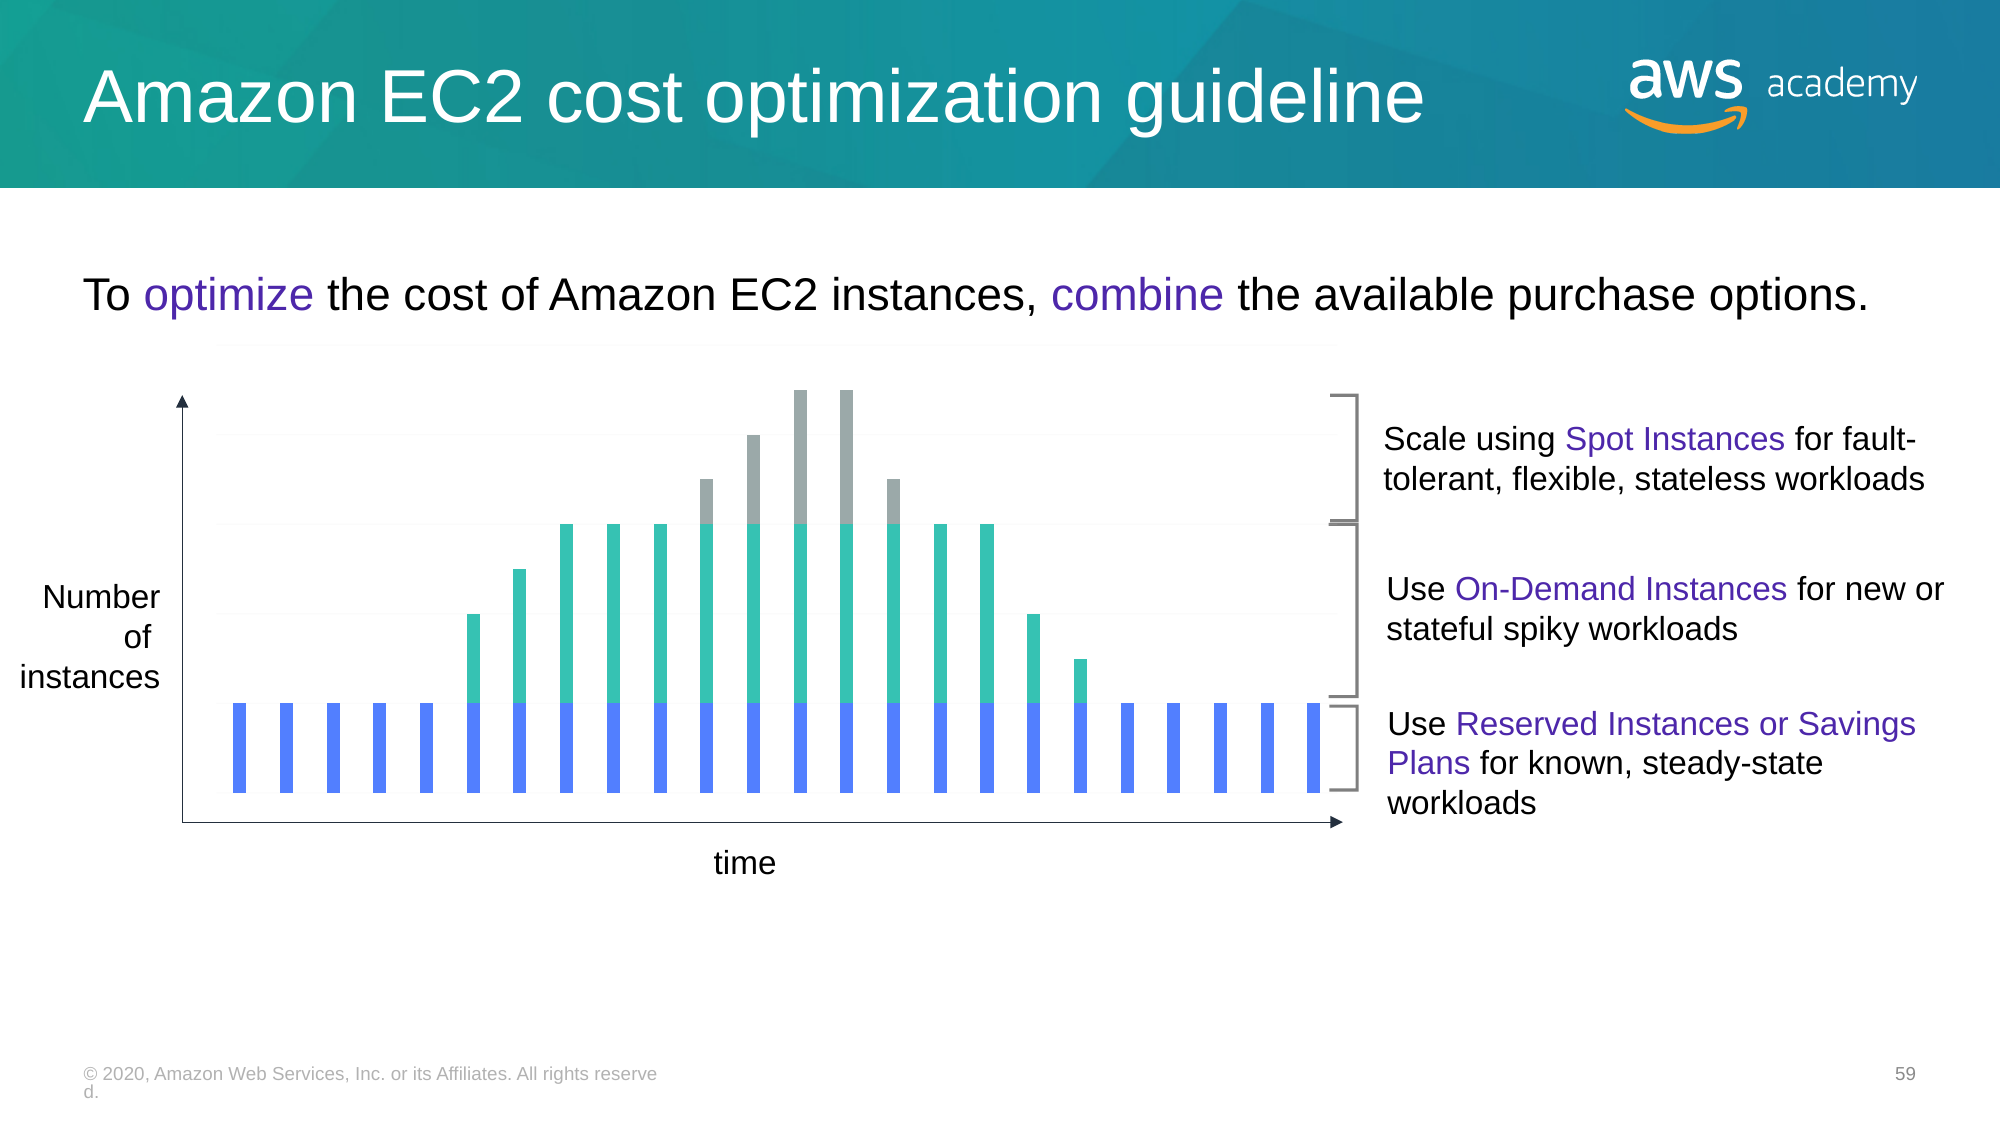

# Amazon EC2 cost optimization guideline
To optimize the cost of Amazon EC2 instances, combine the available purchase options.

### Chart

| Category | Heavy utilization RI | Medium Utilization RI | On Demand |
|---|---|---|---|

Number of
instances

Scale using Spot Instances for fault-tolerant, flexible, stateless workloads
Use On-Demand Instances for new or stateful spiky workloads
Use Reserved Instances or Savings Plans for known, steady-state workloads
time
© 2020, Amazon Web Services, Inc. or its Affiliates. All rights reserved.
59